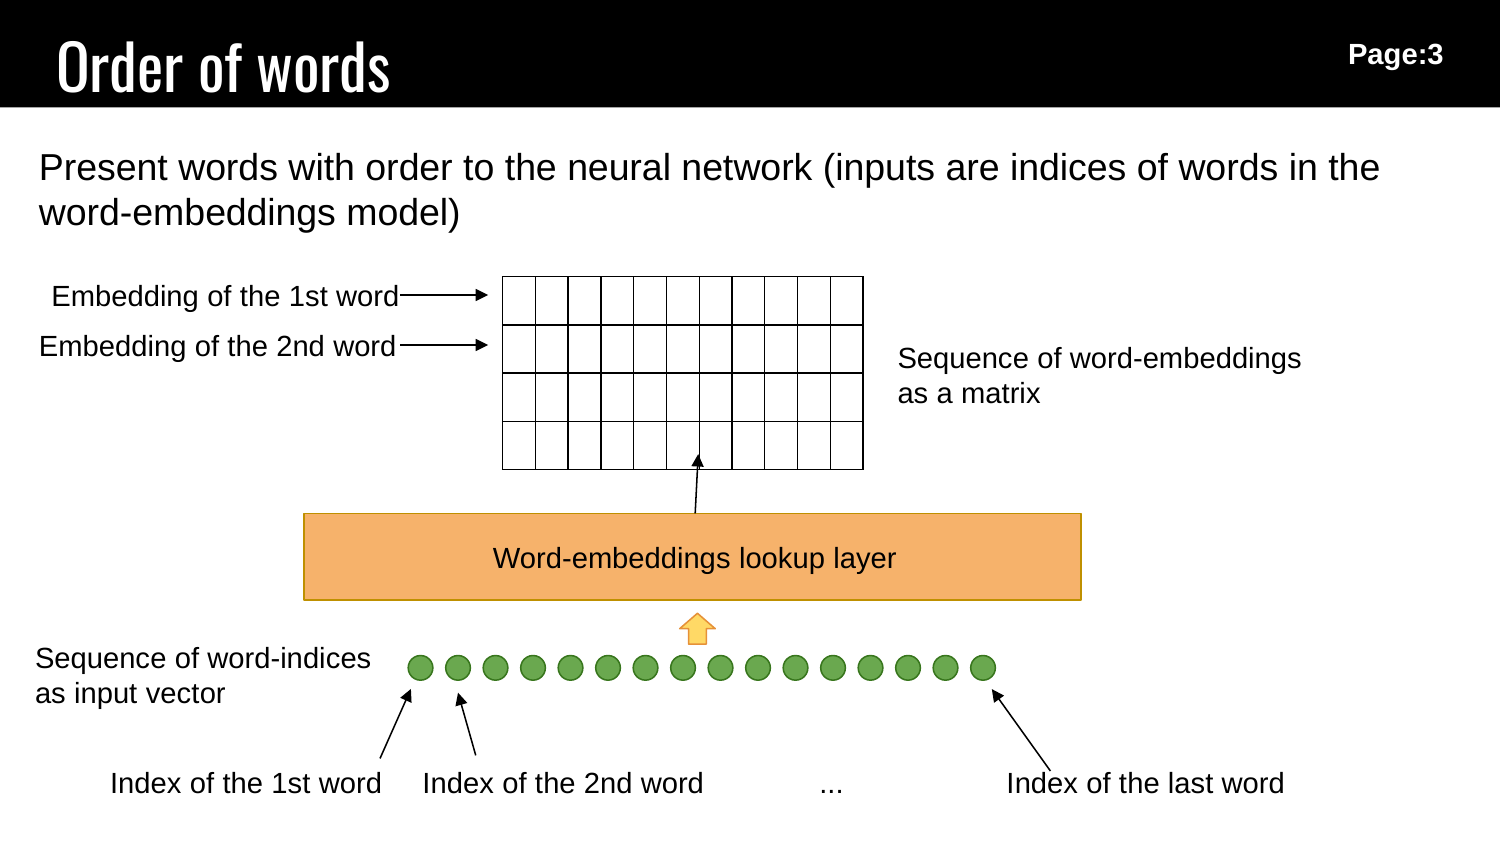

Order of words
Page:3
Present words with order to the neural network (inputs are indices of words in the word-embeddings model)

Embedding of the 1st word
|  |  |  |  |  |  |  |  |  |  |  |
| --- | --- | --- | --- | --- | --- | --- | --- | --- | --- | --- |
|  |  |  |  |  |  |  |  |  |  |  |
|  |  |  |  |  |  |  |  |  |  |  |
|  |  |  |  |  |  |  |  |  |  |  |
Embedding of the 2nd word
Sequence of word-embeddings
as a matrix
Word-embeddings lookup layer

Sequence of word-indices as input vector

Index of the 1st word
Index of the 2nd word              ...
Index of the last word